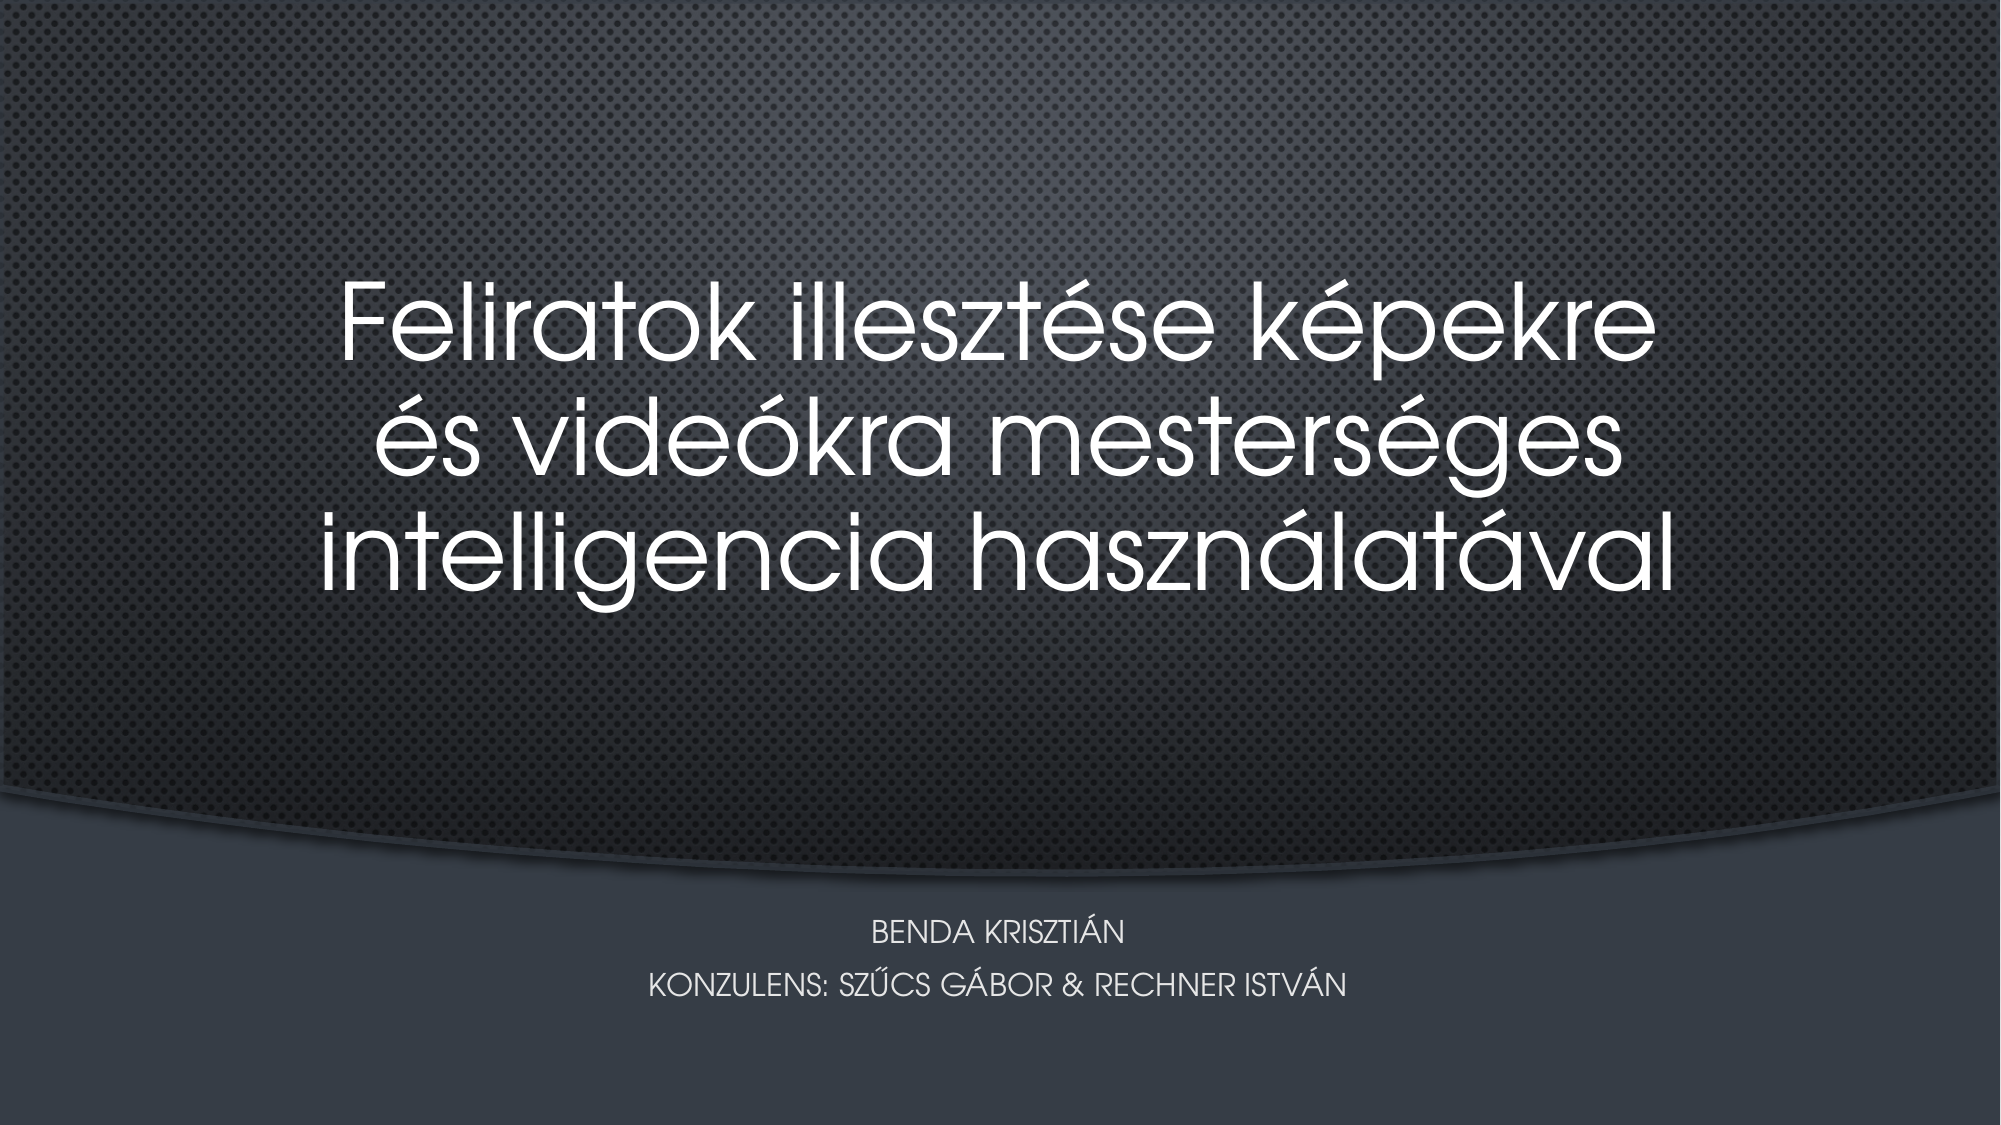

# Feliratok illesztése képekre és videókra mesterséges intelligencia használatával
Benda Krisztián
Konzulens: Szűcs Gábor & Rechner István